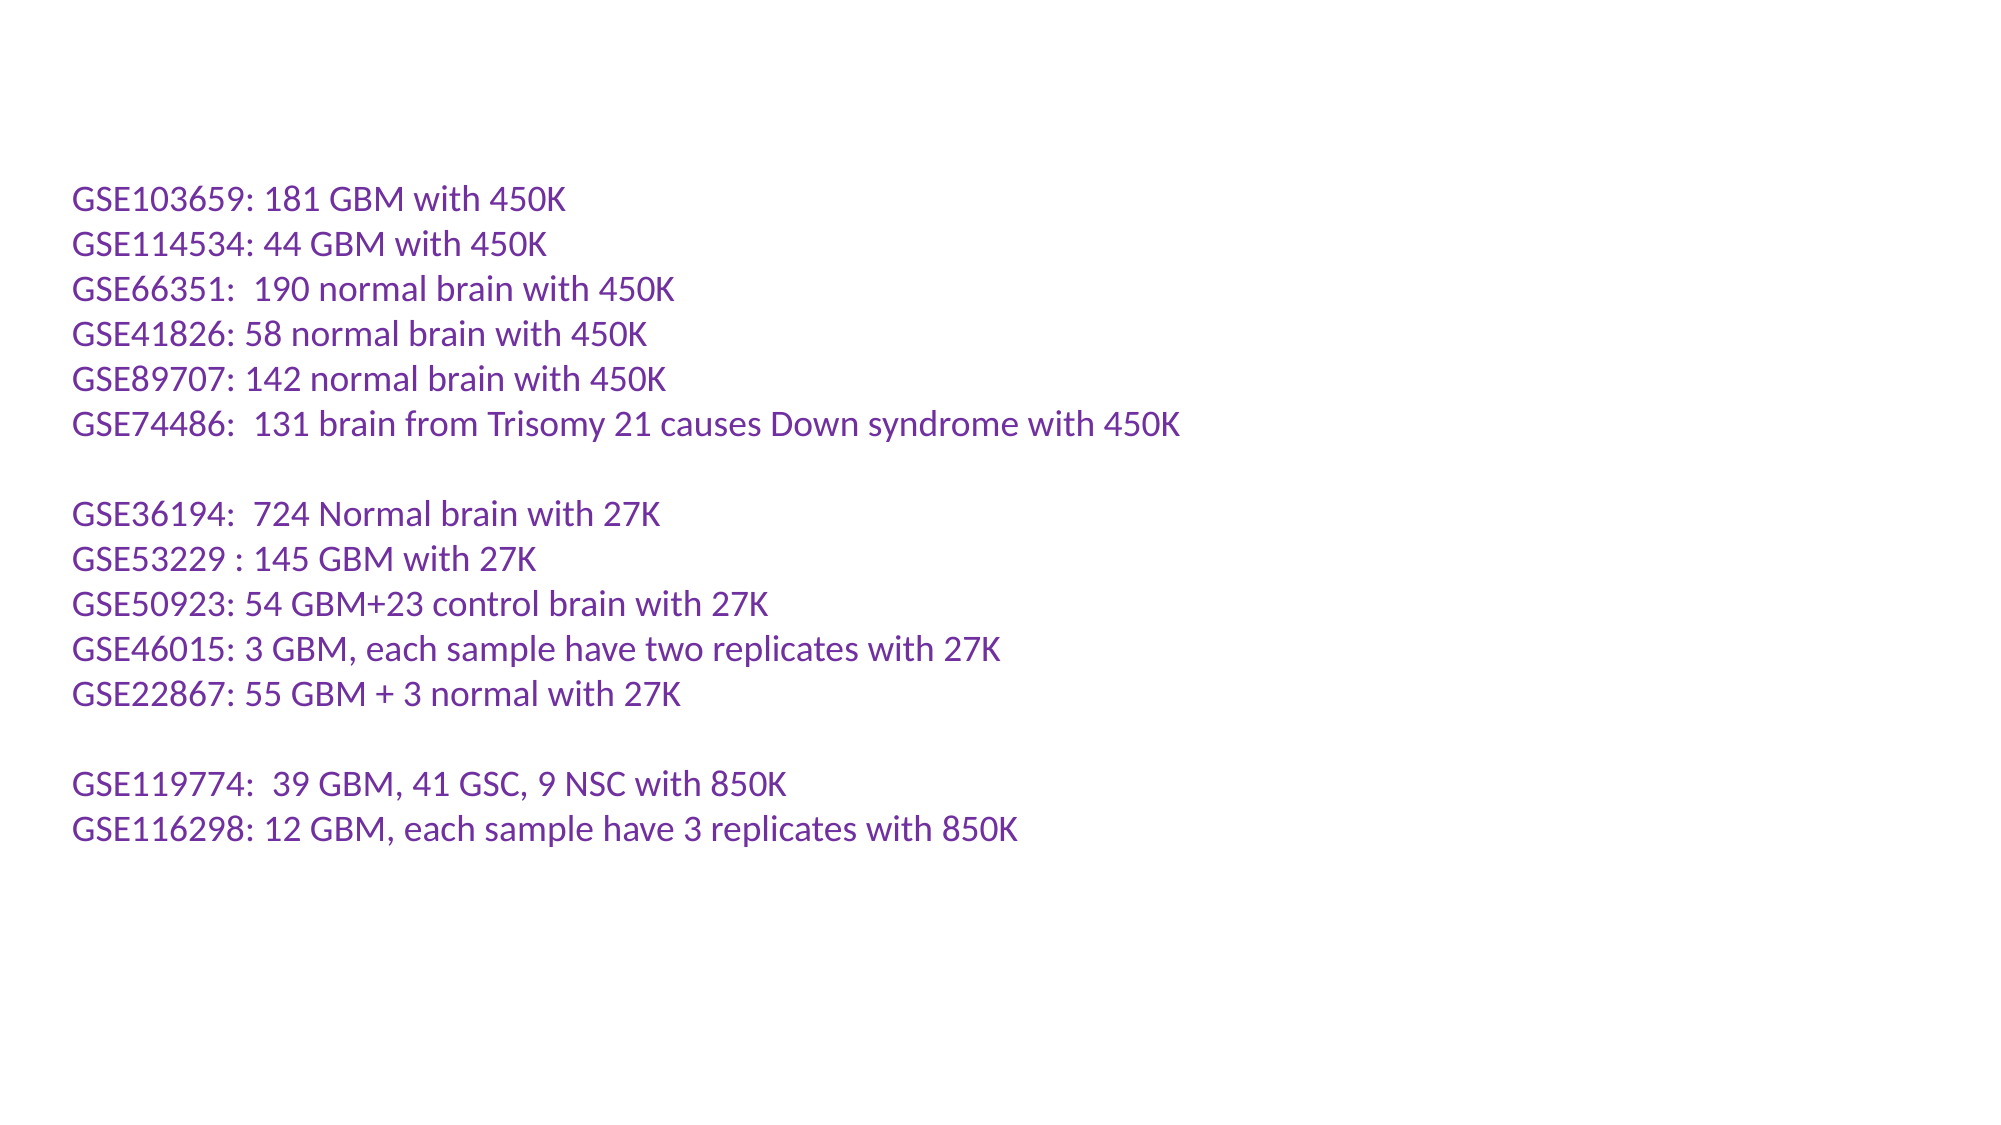

GSE103659: 181 GBM with 450K
GSE114534: 44 GBM with 450K
GSE66351:  190 normal brain with 450K
GSE41826: 58 normal brain with 450K
GSE89707: 142 normal brain with 450K
GSE74486:  131 brain from Trisomy 21 causes Down syndrome with 450K

GSE36194:  724 Normal brain with 27K
GSE53229 : 145 GBM with 27K
GSE50923: 54 GBM+23 control brain with 27K
GSE46015: 3 GBM, each sample have two replicates with 27K
GSE22867: 55 GBM + 3 normal with 27K

GSE119774:  39 GBM, 41 GSC, 9 NSC with 850K
GSE116298: 12 GBM, each sample have 3 replicates with 850K